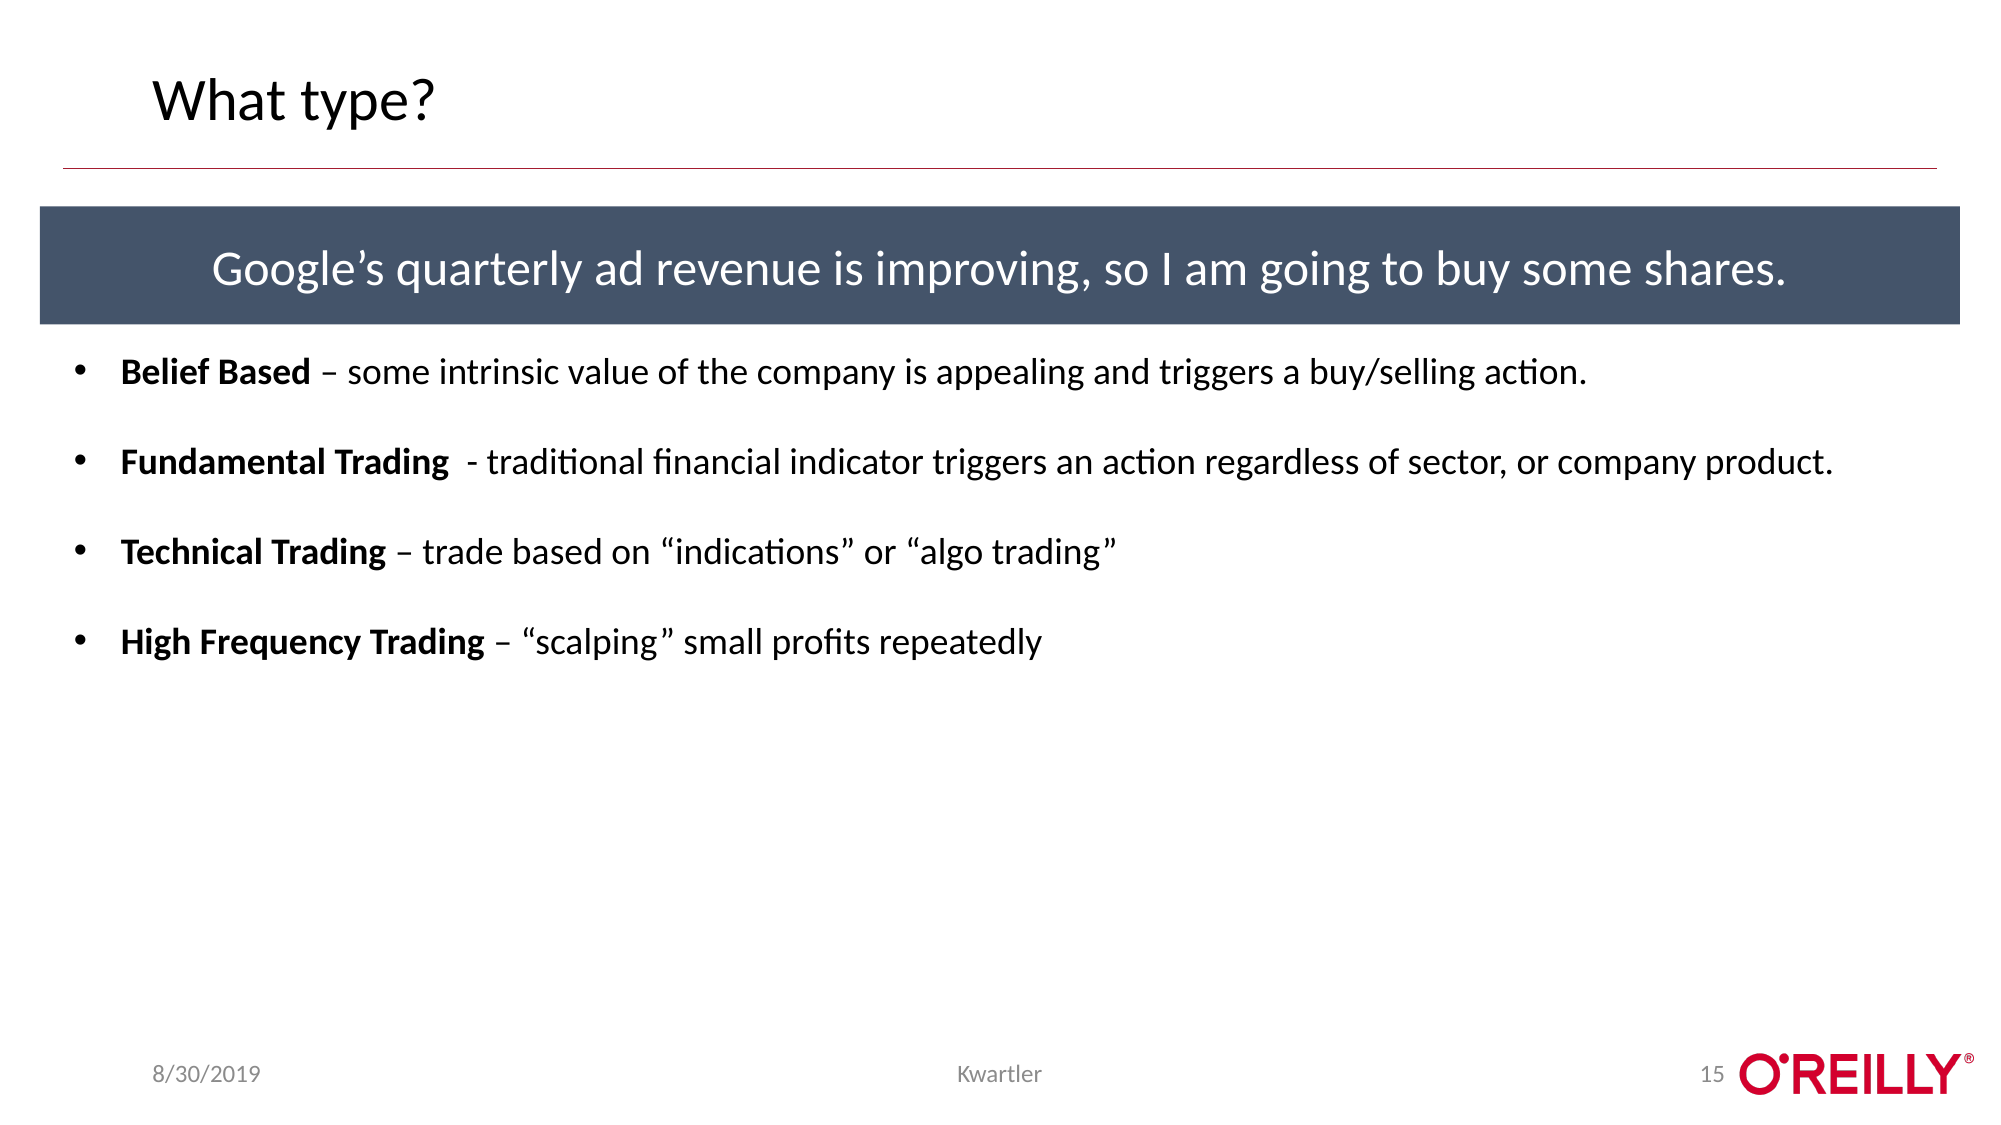

# What type?
Google’s quarterly ad revenue is improving, so I am going to buy some shares.
Belief Based – some intrinsic value of the company is appealing and triggers a buy/selling action.

Fundamental Trading  - traditional financial indicator triggers an action regardless of sector, or company product.

Technical Trading – trade based on “indications” or “algo trading”

High Frequency Trading – “scalping” small profits repeatedly
8/30/2019
Kwartler
15